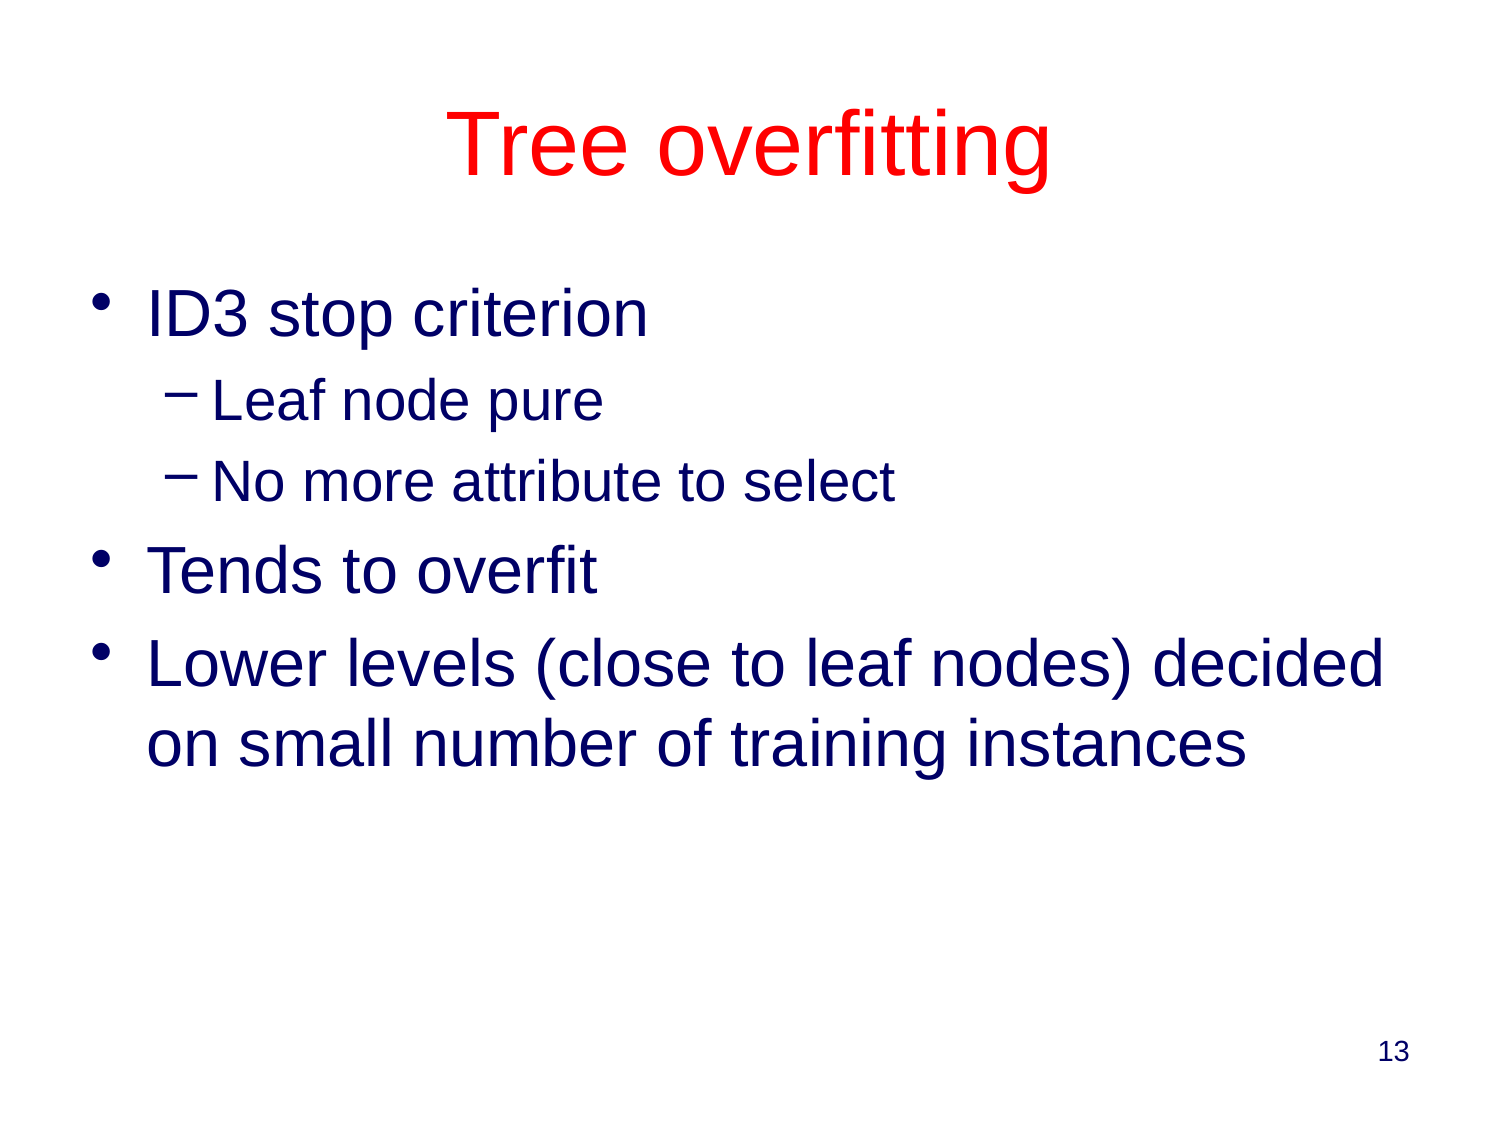

# Tree overfitting
ID3 stop criterion
Leaf node pure
No more attribute to select
Tends to overfit
Lower levels (close to leaf nodes) decided on small number of training instances
13